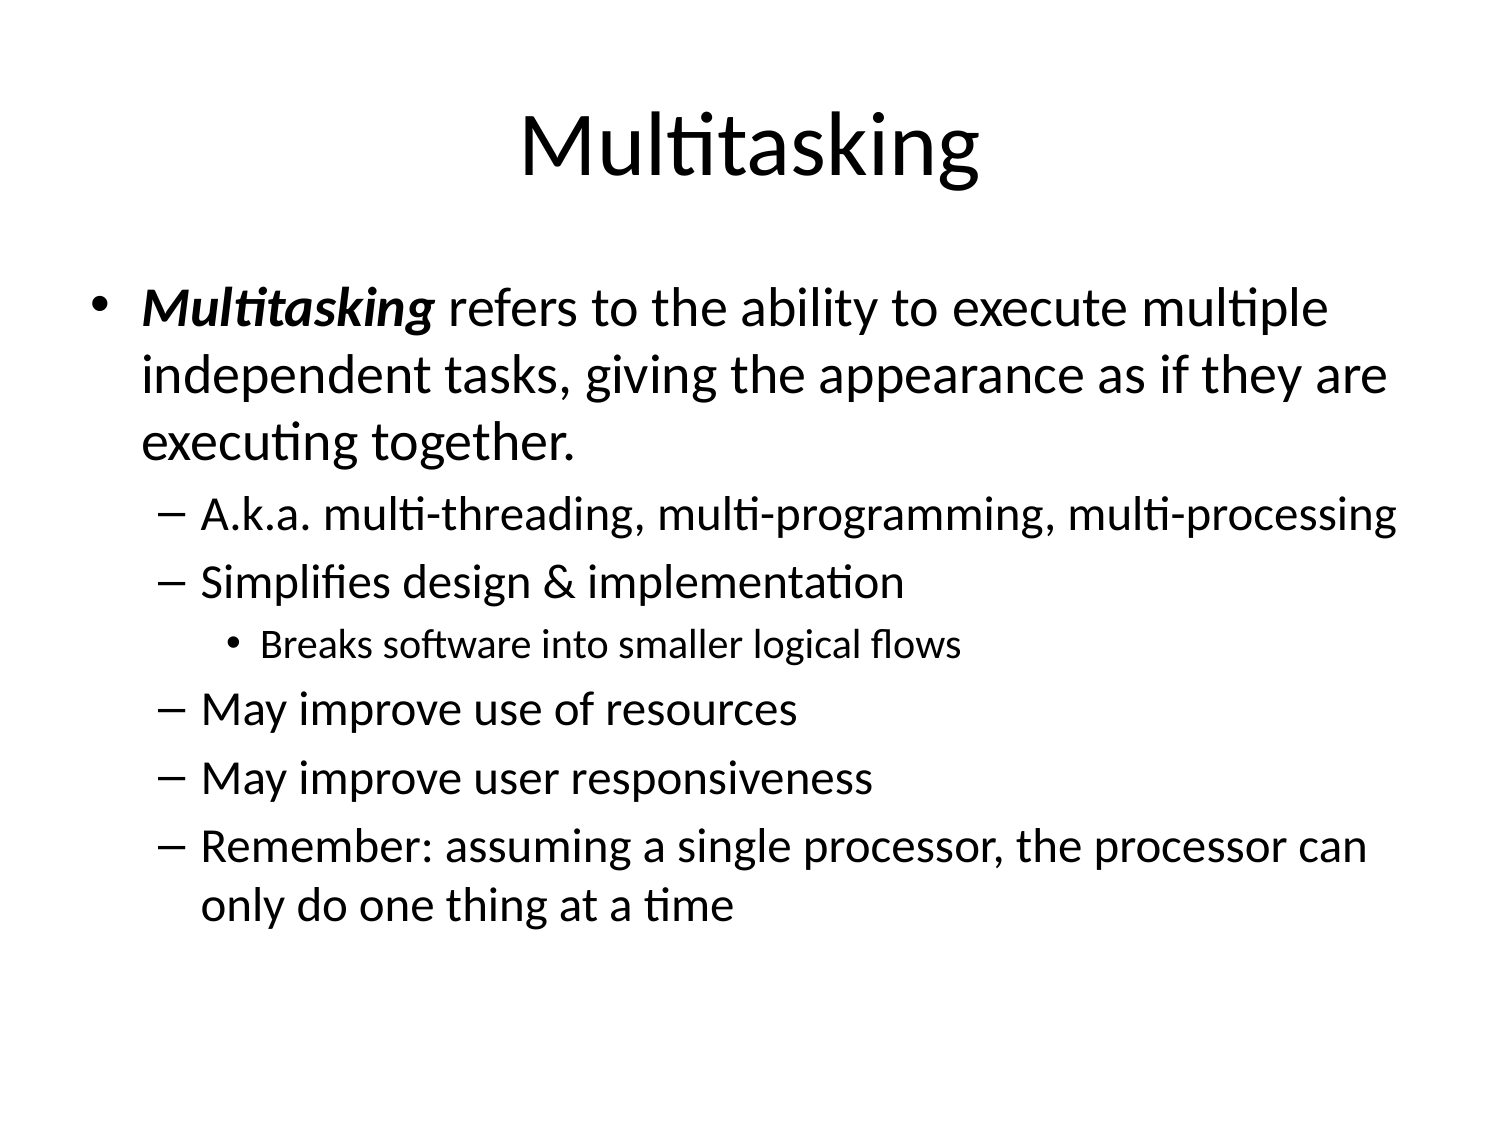

# Multitasking
Multitasking refers to the ability to execute multiple independent tasks, giving the appearance as if they are executing together.
A.k.a. multi-threading, multi-programming, multi-processing
Simplifies design & implementation
Breaks software into smaller logical flows
May improve use of resources
May improve user responsiveness
Remember: assuming a single processor, the processor can only do one thing at a time